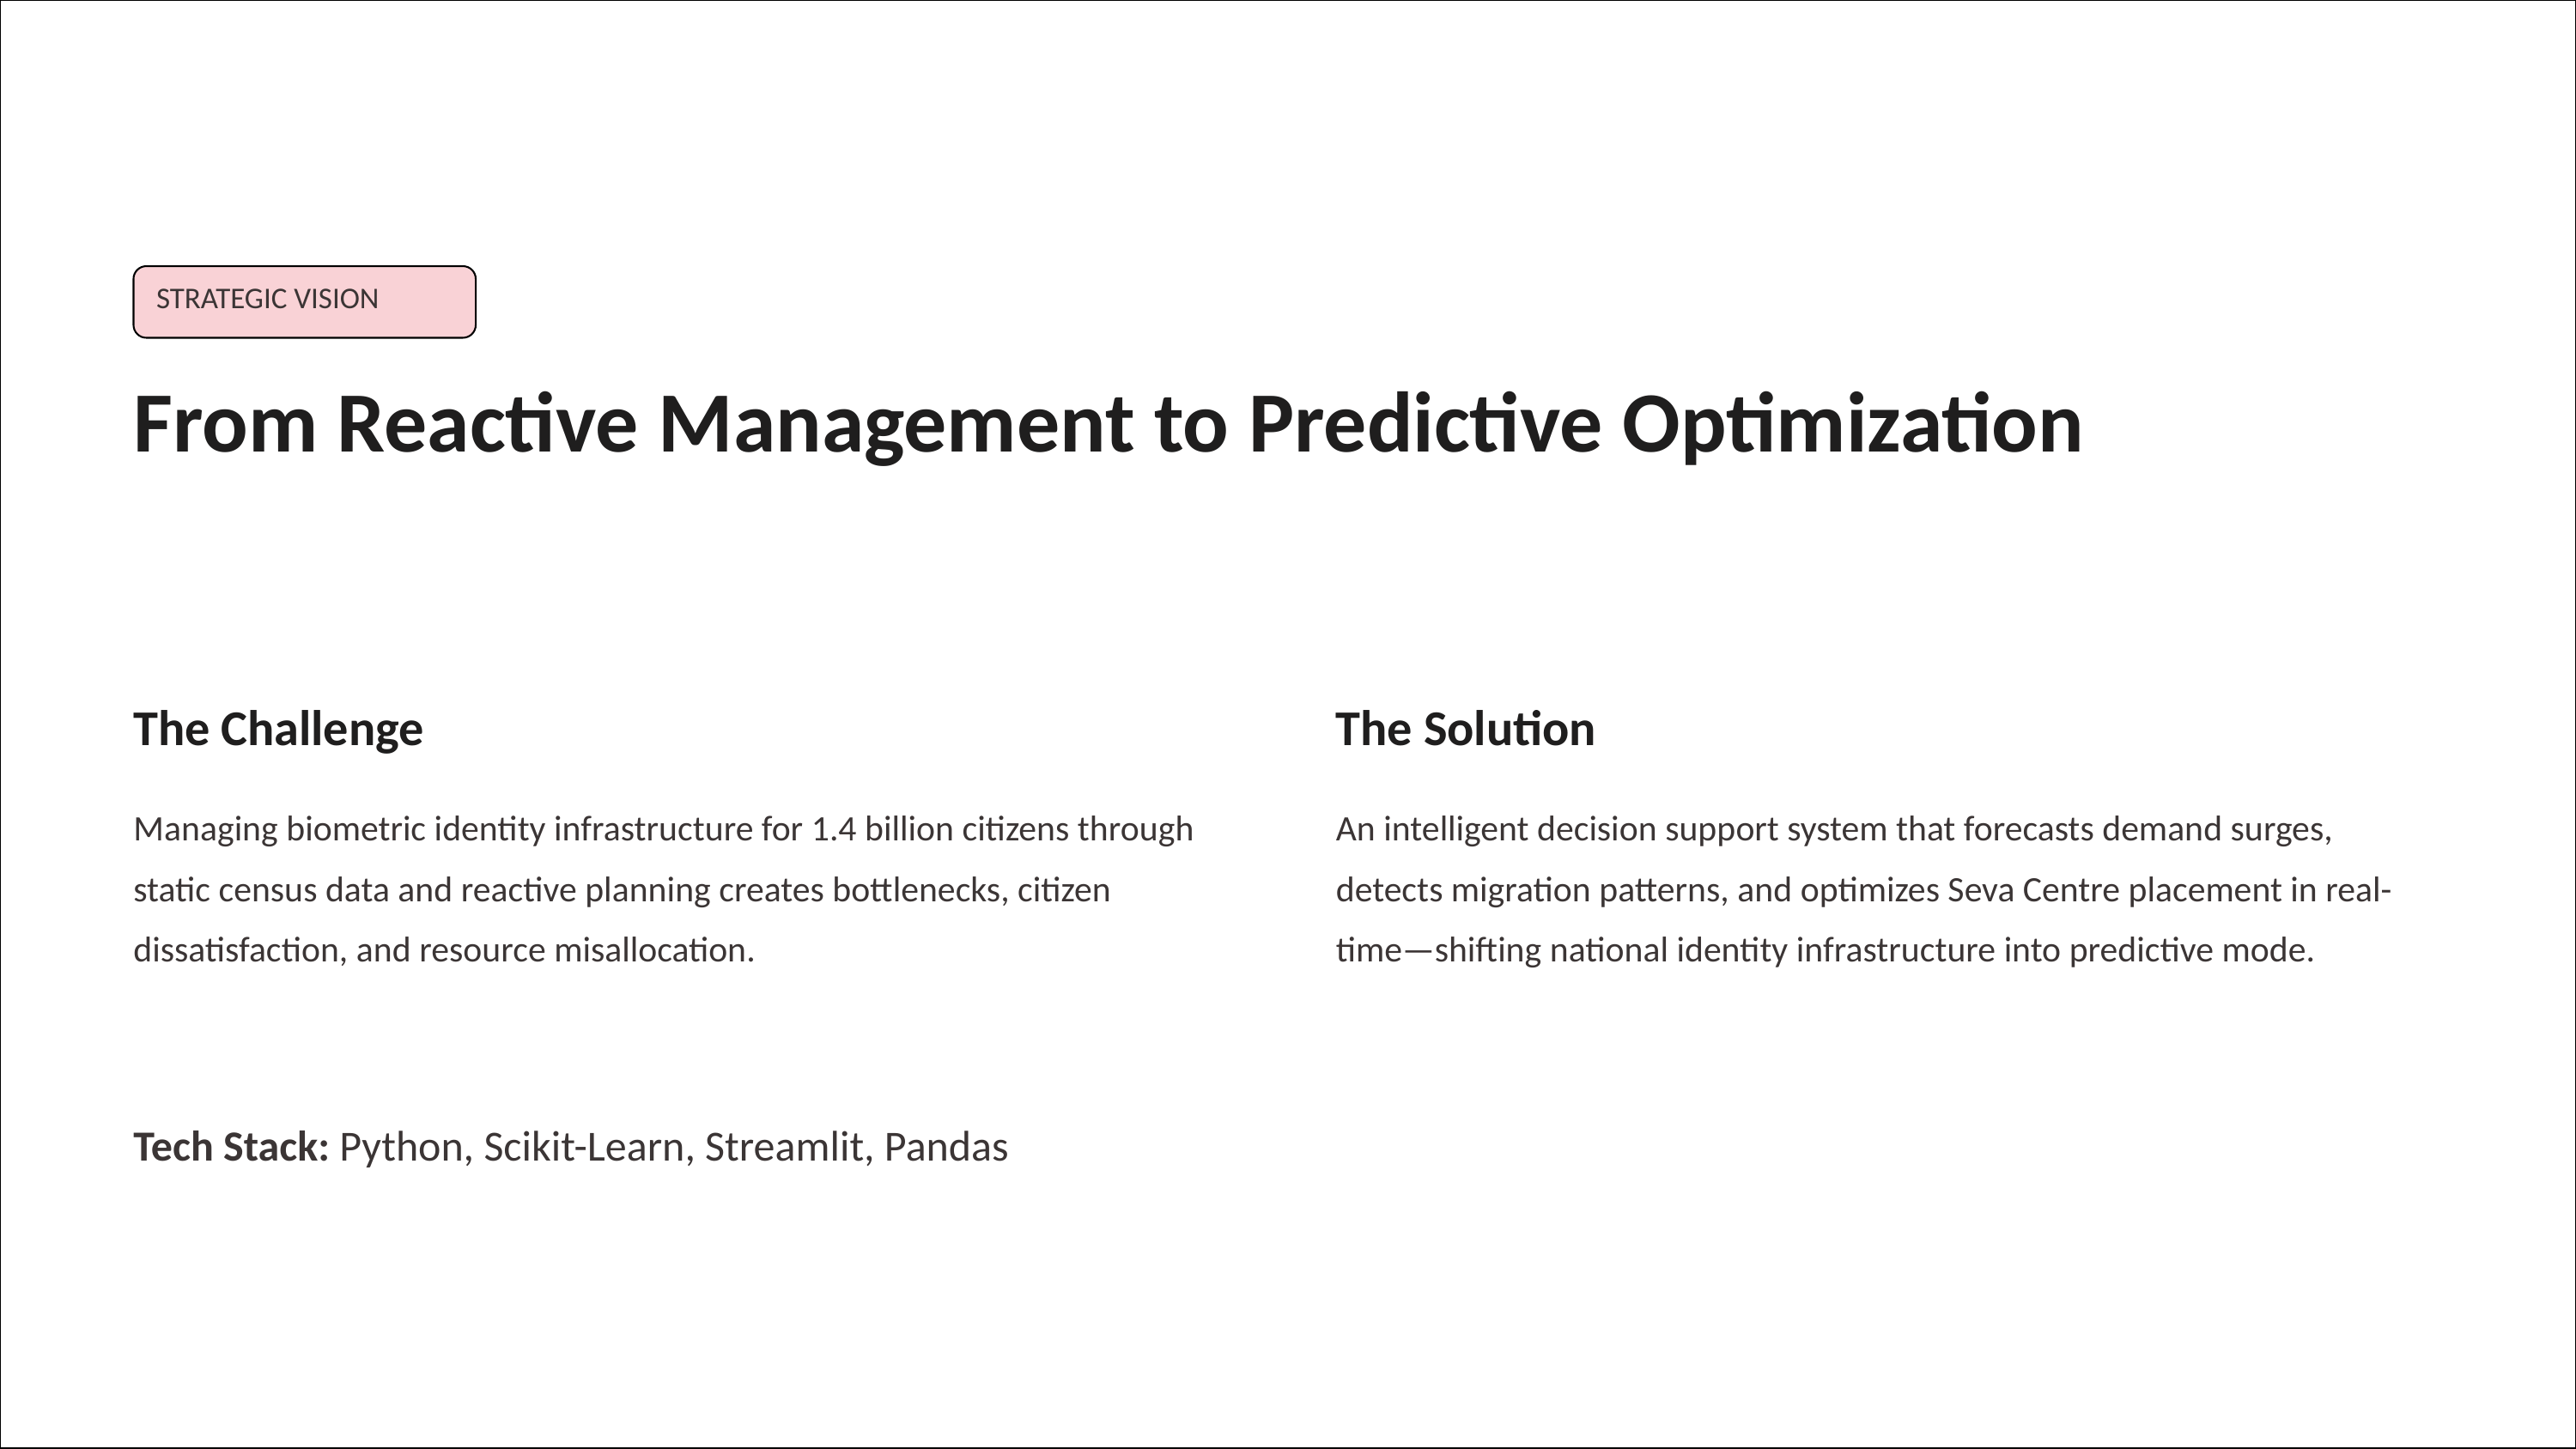

STRATEGIC VISION
From Reactive Management to Predictive Optimization
The Challenge
The Solution
Managing biometric identity infrastructure for 1.4 billion citizens through static census data and reactive planning creates bottlenecks, citizen dissatisfaction, and resource misallocation.
An intelligent decision support system that forecasts demand surges, detects migration patterns, and optimizes Seva Centre placement in real-time—shifting national identity infrastructure into predictive mode.
Tech Stack: Python, Scikit-Learn, Streamlit, Pandas